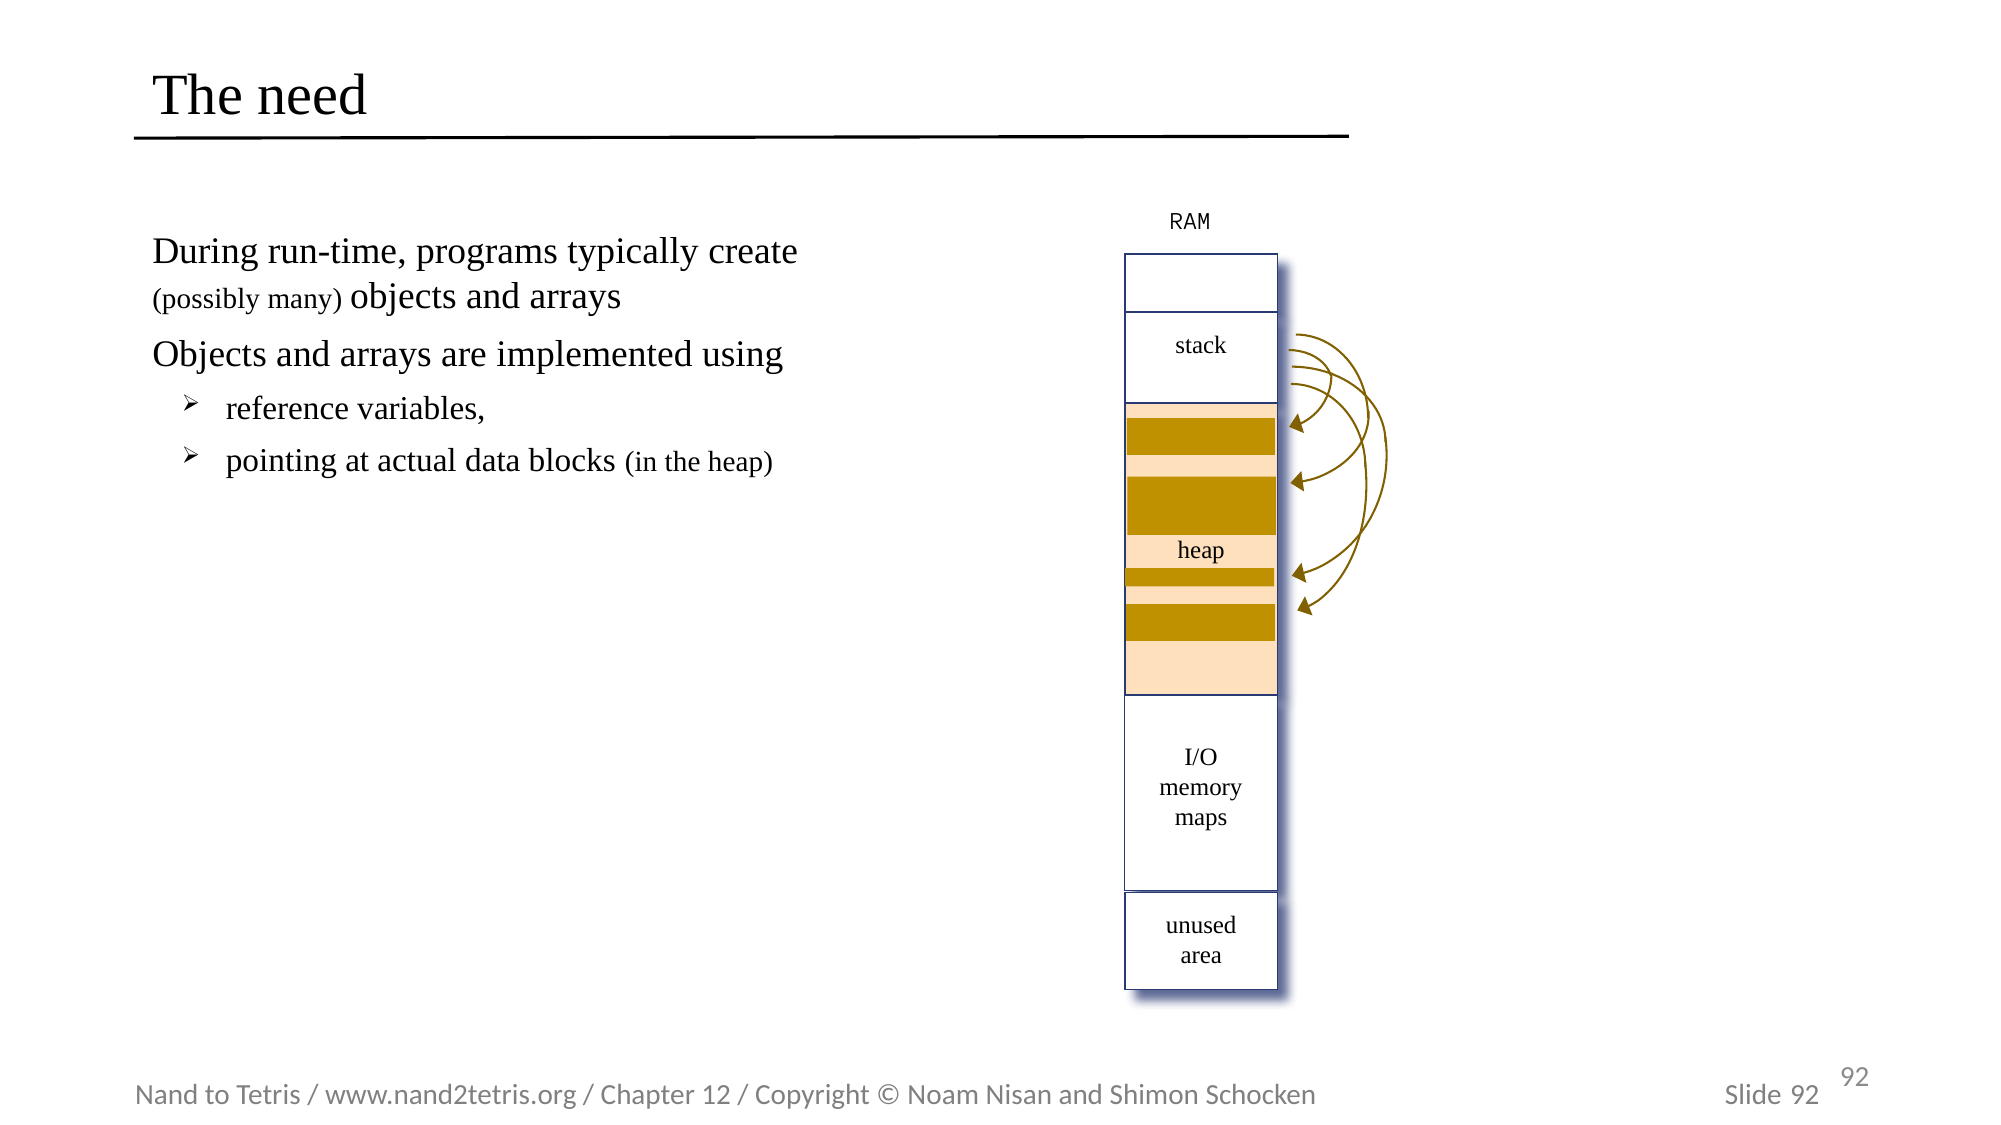

# The need

RAM
During run-time, programs typically create
(possibly many) objects and arrays
Objects and arrays are implemented using
reference variables,
pointing at actual data blocks (in the heap)

stack

heap

I/O
memory
maps
unused
area
92